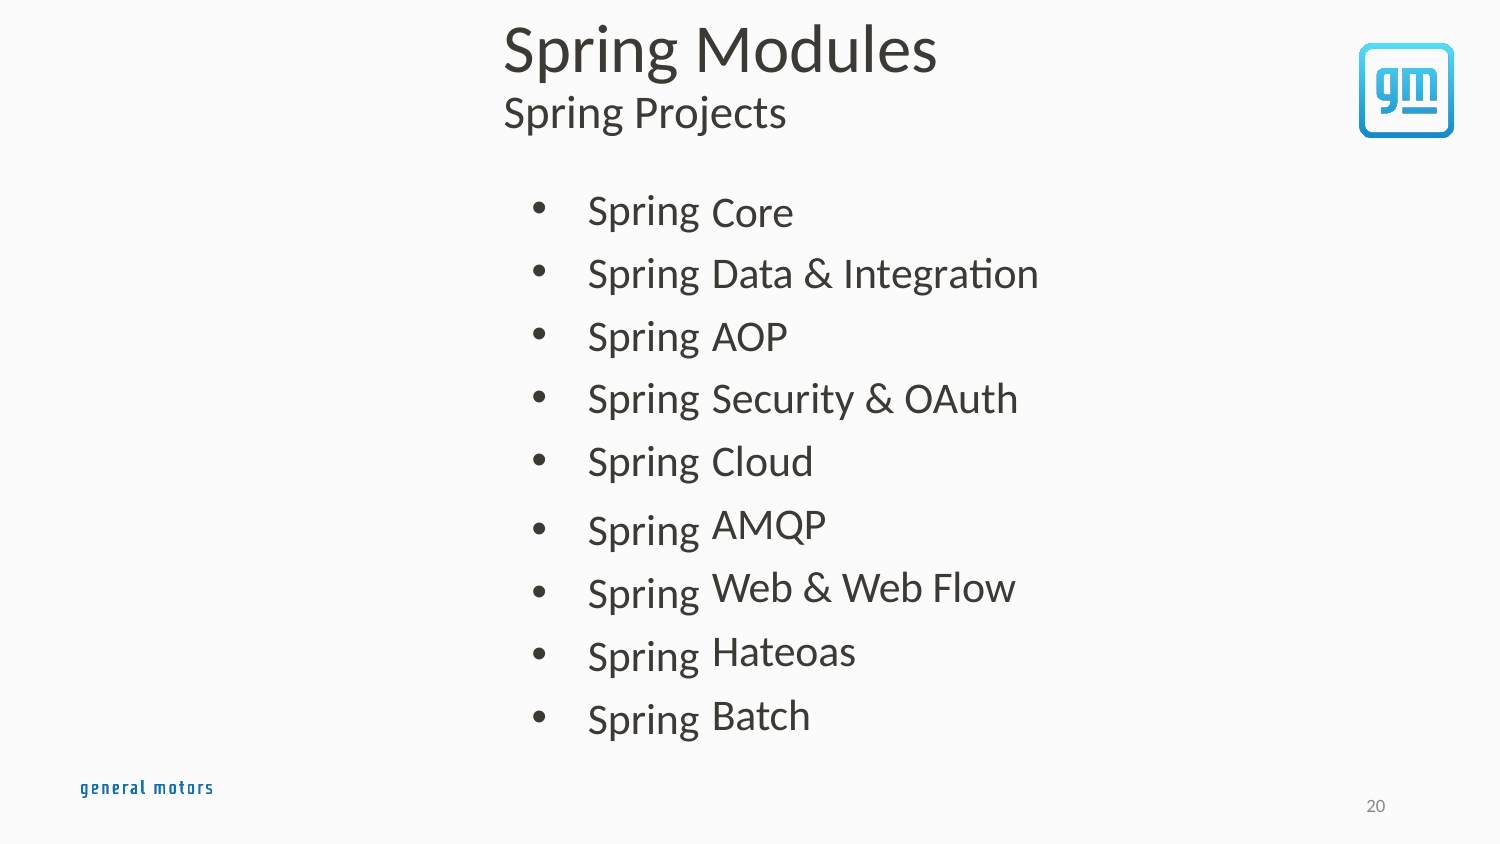

Spring Modules
Spring Projects
Spring
Spring
Spring
Spring
Spring
Core
Data & Integration
AOP
Security & OAuth
Cloud
AMQP
Web & Web Flow
Hateoas
Batch

Spring
Spring
Spring
Spring

20